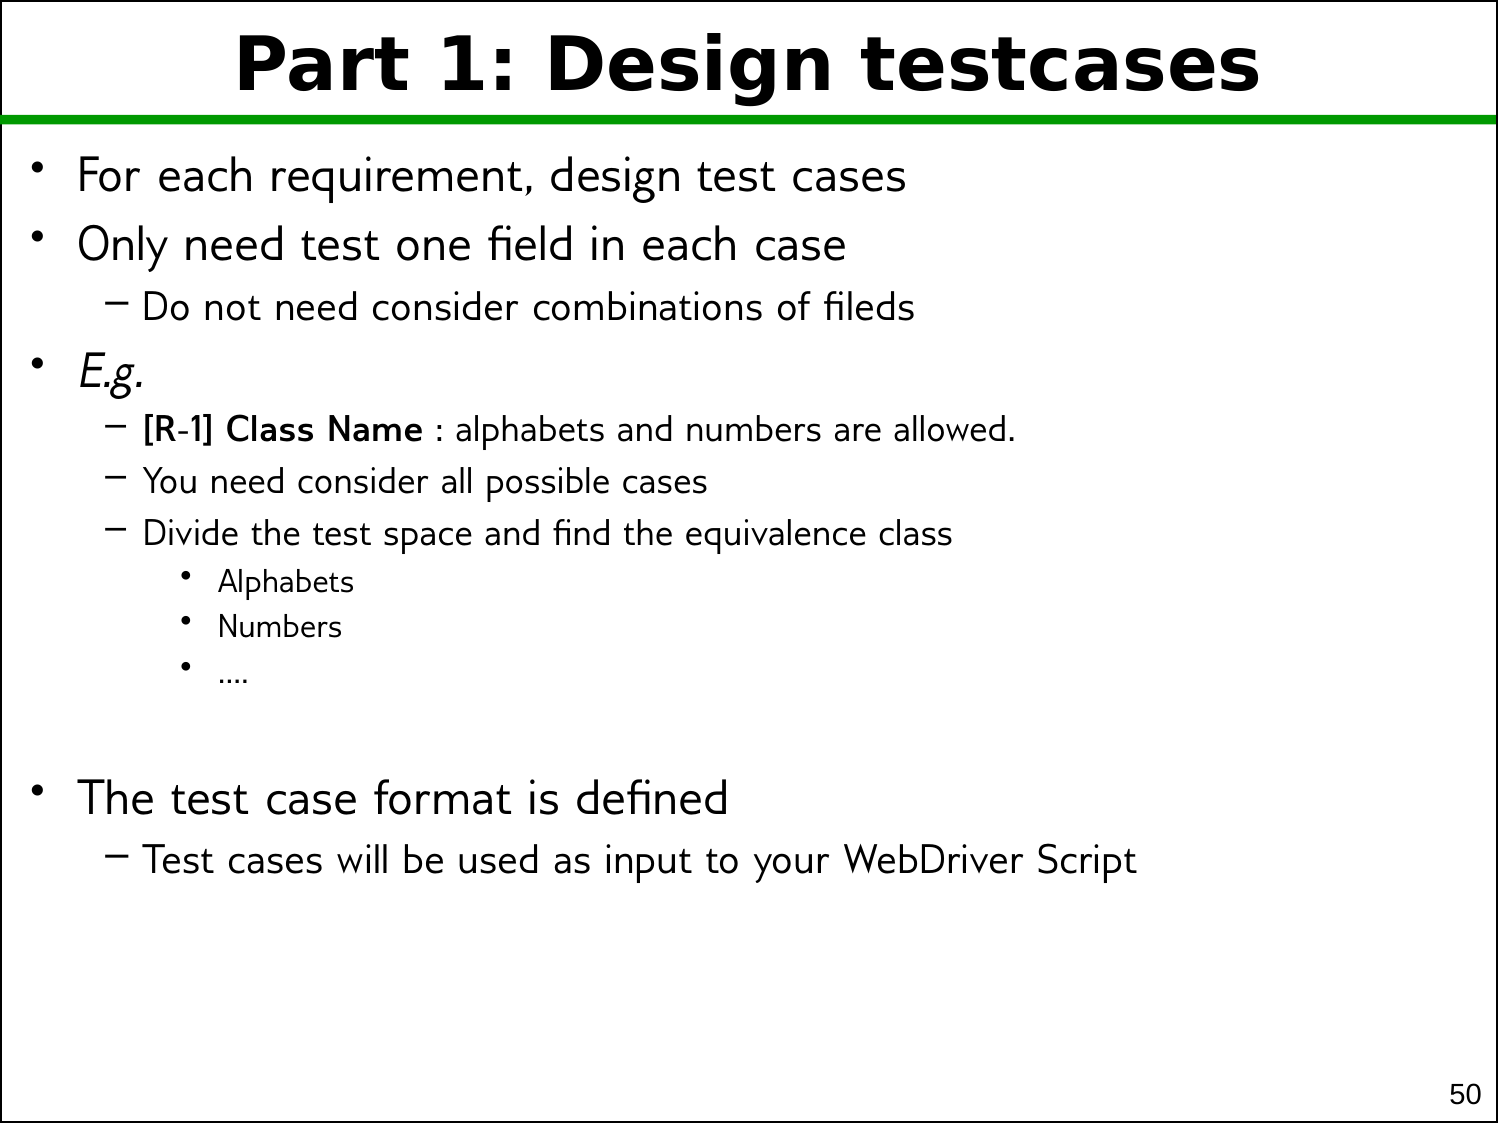

# Part 1: Design testcases
For each requirement, design test cases
Only need test one field in each case
Do not need consider combinations of fileds
E.g.
[R-1] Class Name : alphabets and numbers are allowed.
You need consider all possible cases
Divide the test space and find the equivalence class
Alphabets
Numbers
….

The test case format is defined
Test cases will be used as input to your WebDriver Script

50